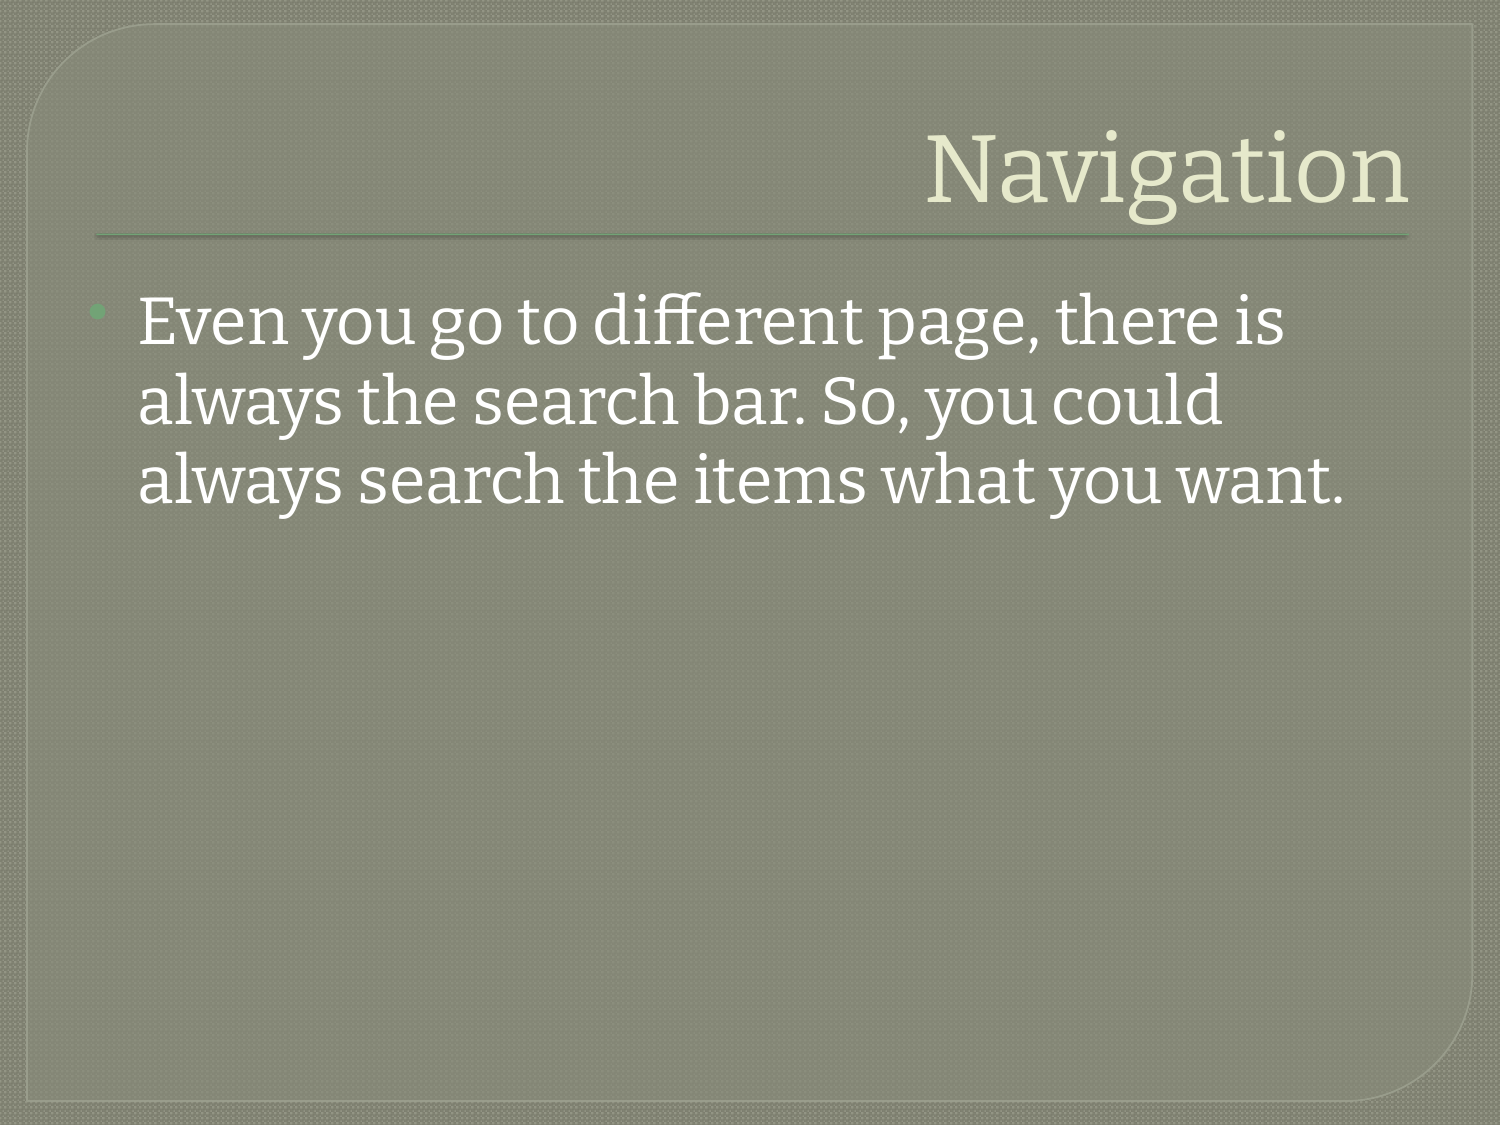

# Navigation
Even you go to different page, there is always the search bar. So, you could always search the items what you want.